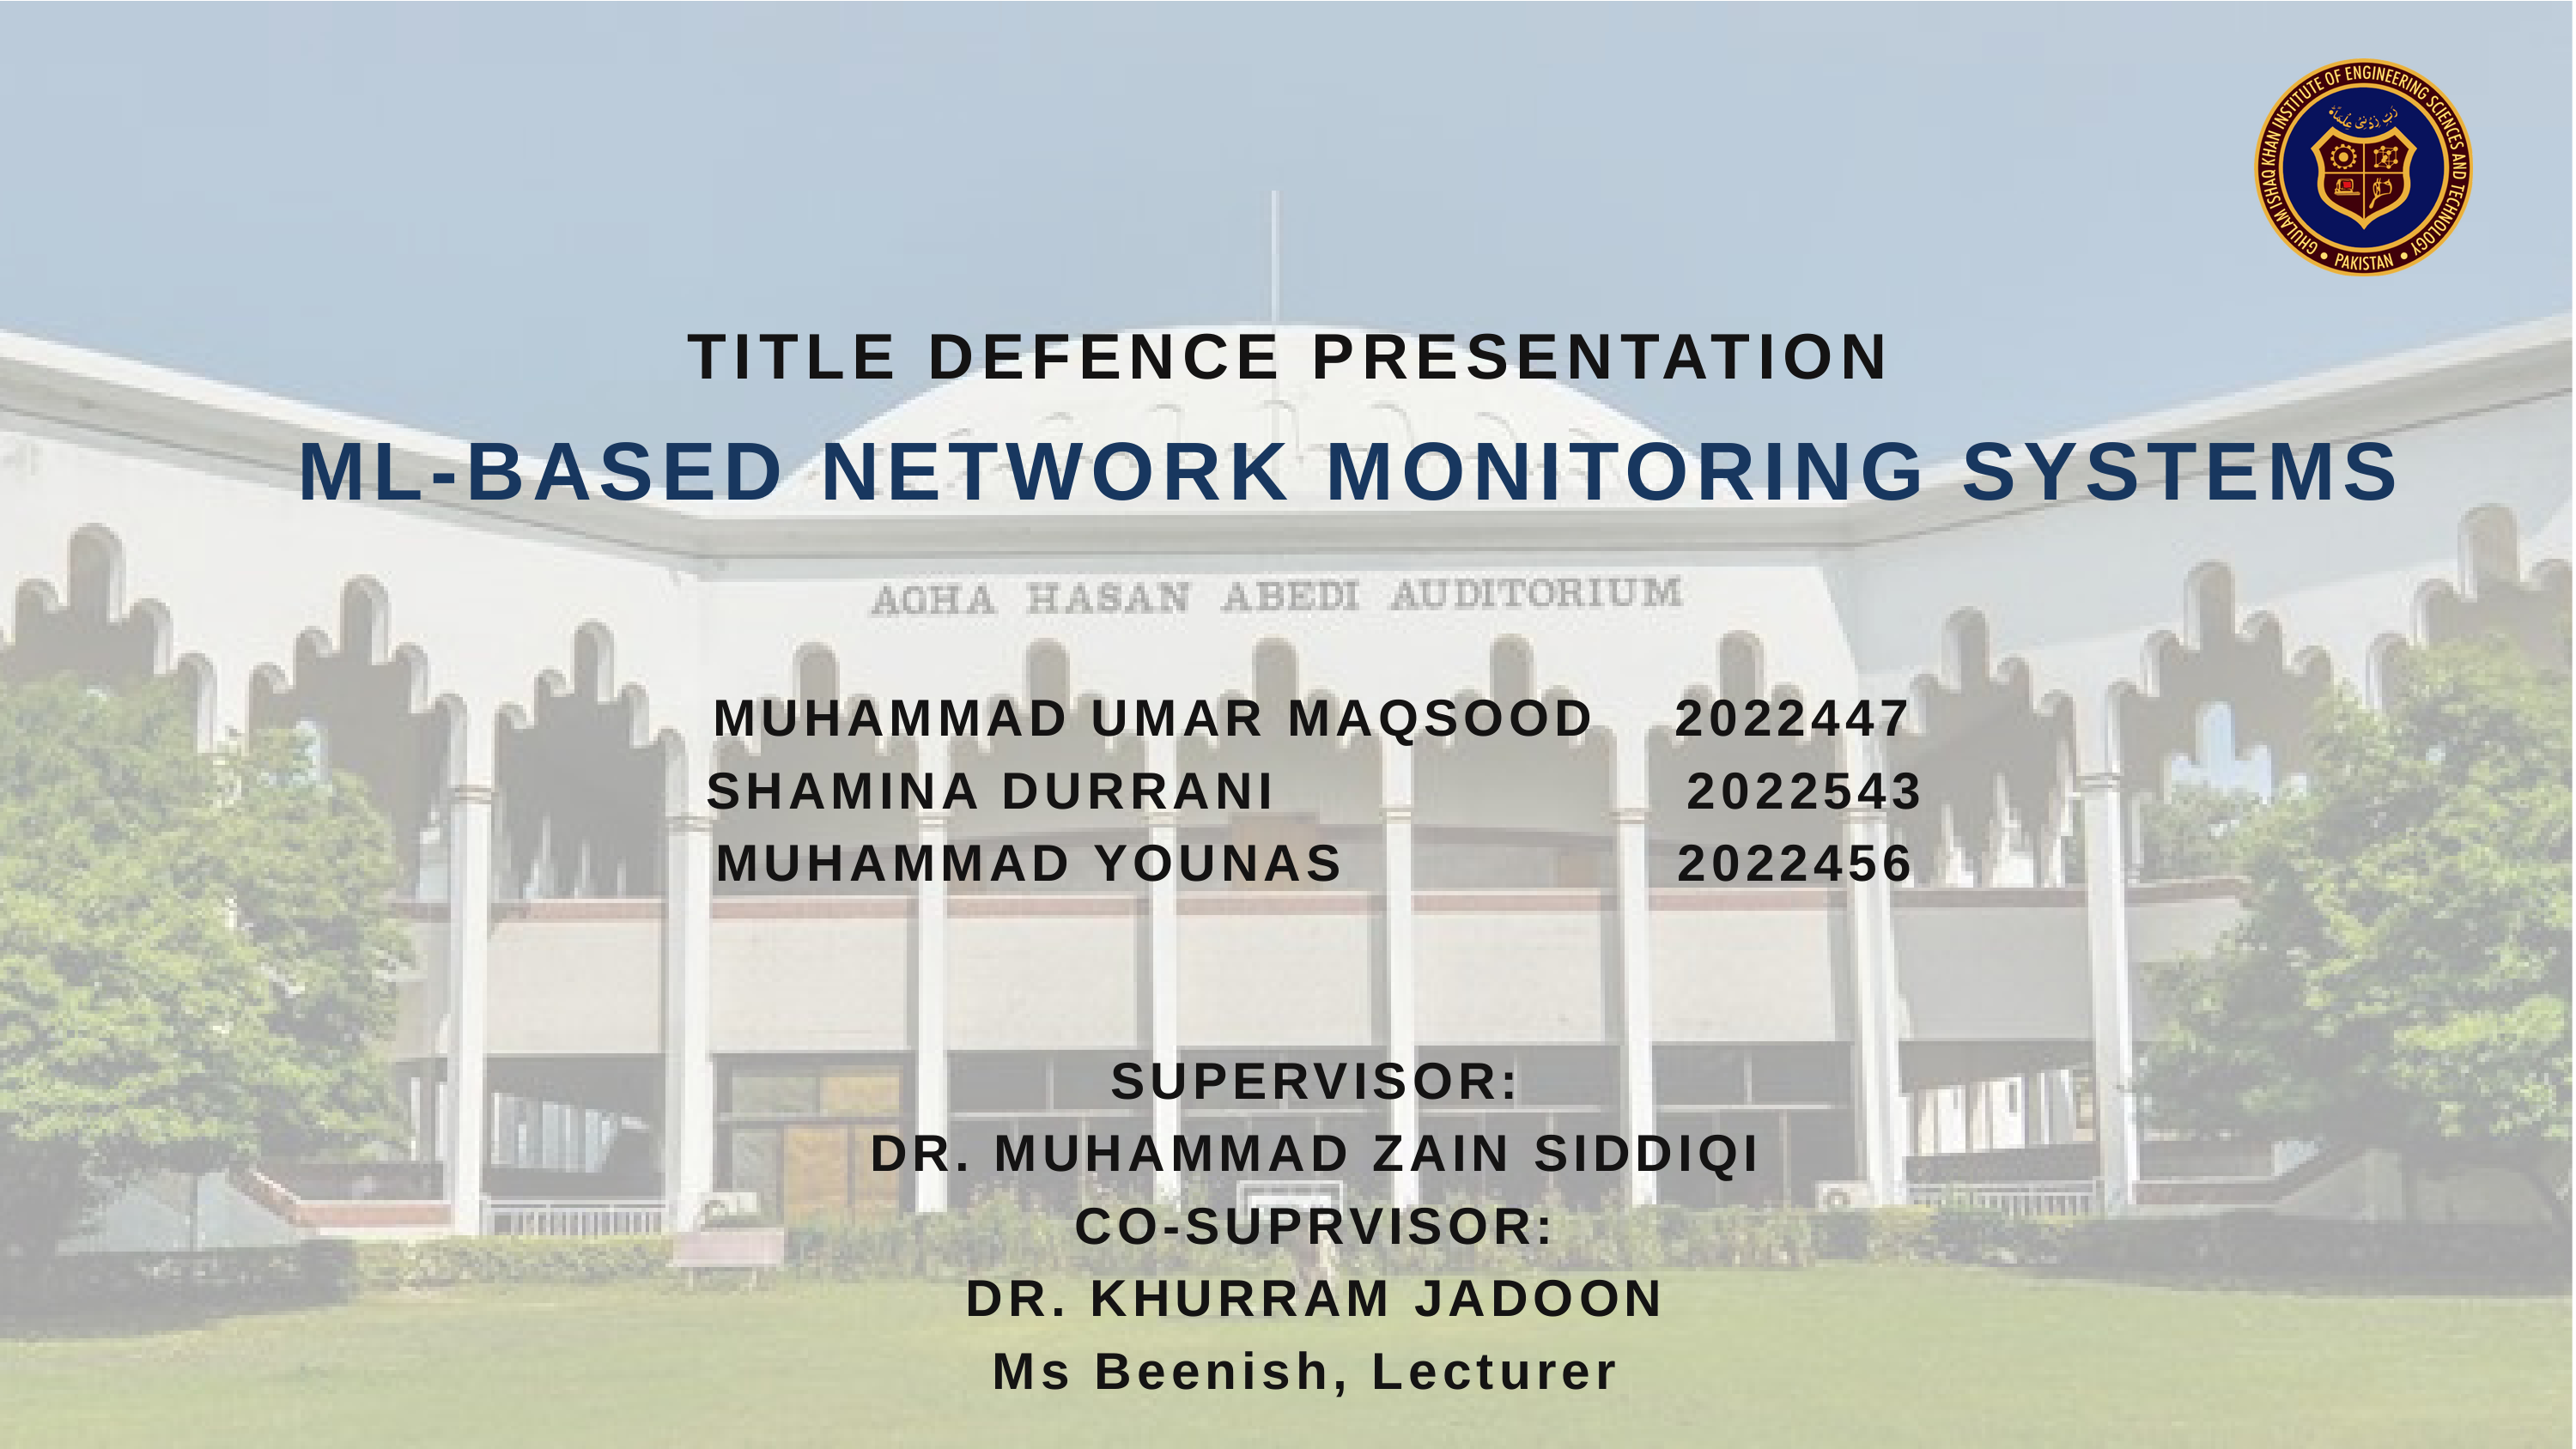

TITLE DEFENCE PRESENTATION
ML-BASED NETWORK MONITORING SYSTEMS

MUHAMMAD UMAR MAQSOOD    2022447 SHAMINA DURRANI                     2022543
MUHAMMAD YOUNAS                 2022456

SUPERVISOR:
DR. MUHAMMAD ZAIN SIDDIQI
CO-SUPRVISOR:
DR. KHURRAM JADOON
Ms Beenish, Lecturer